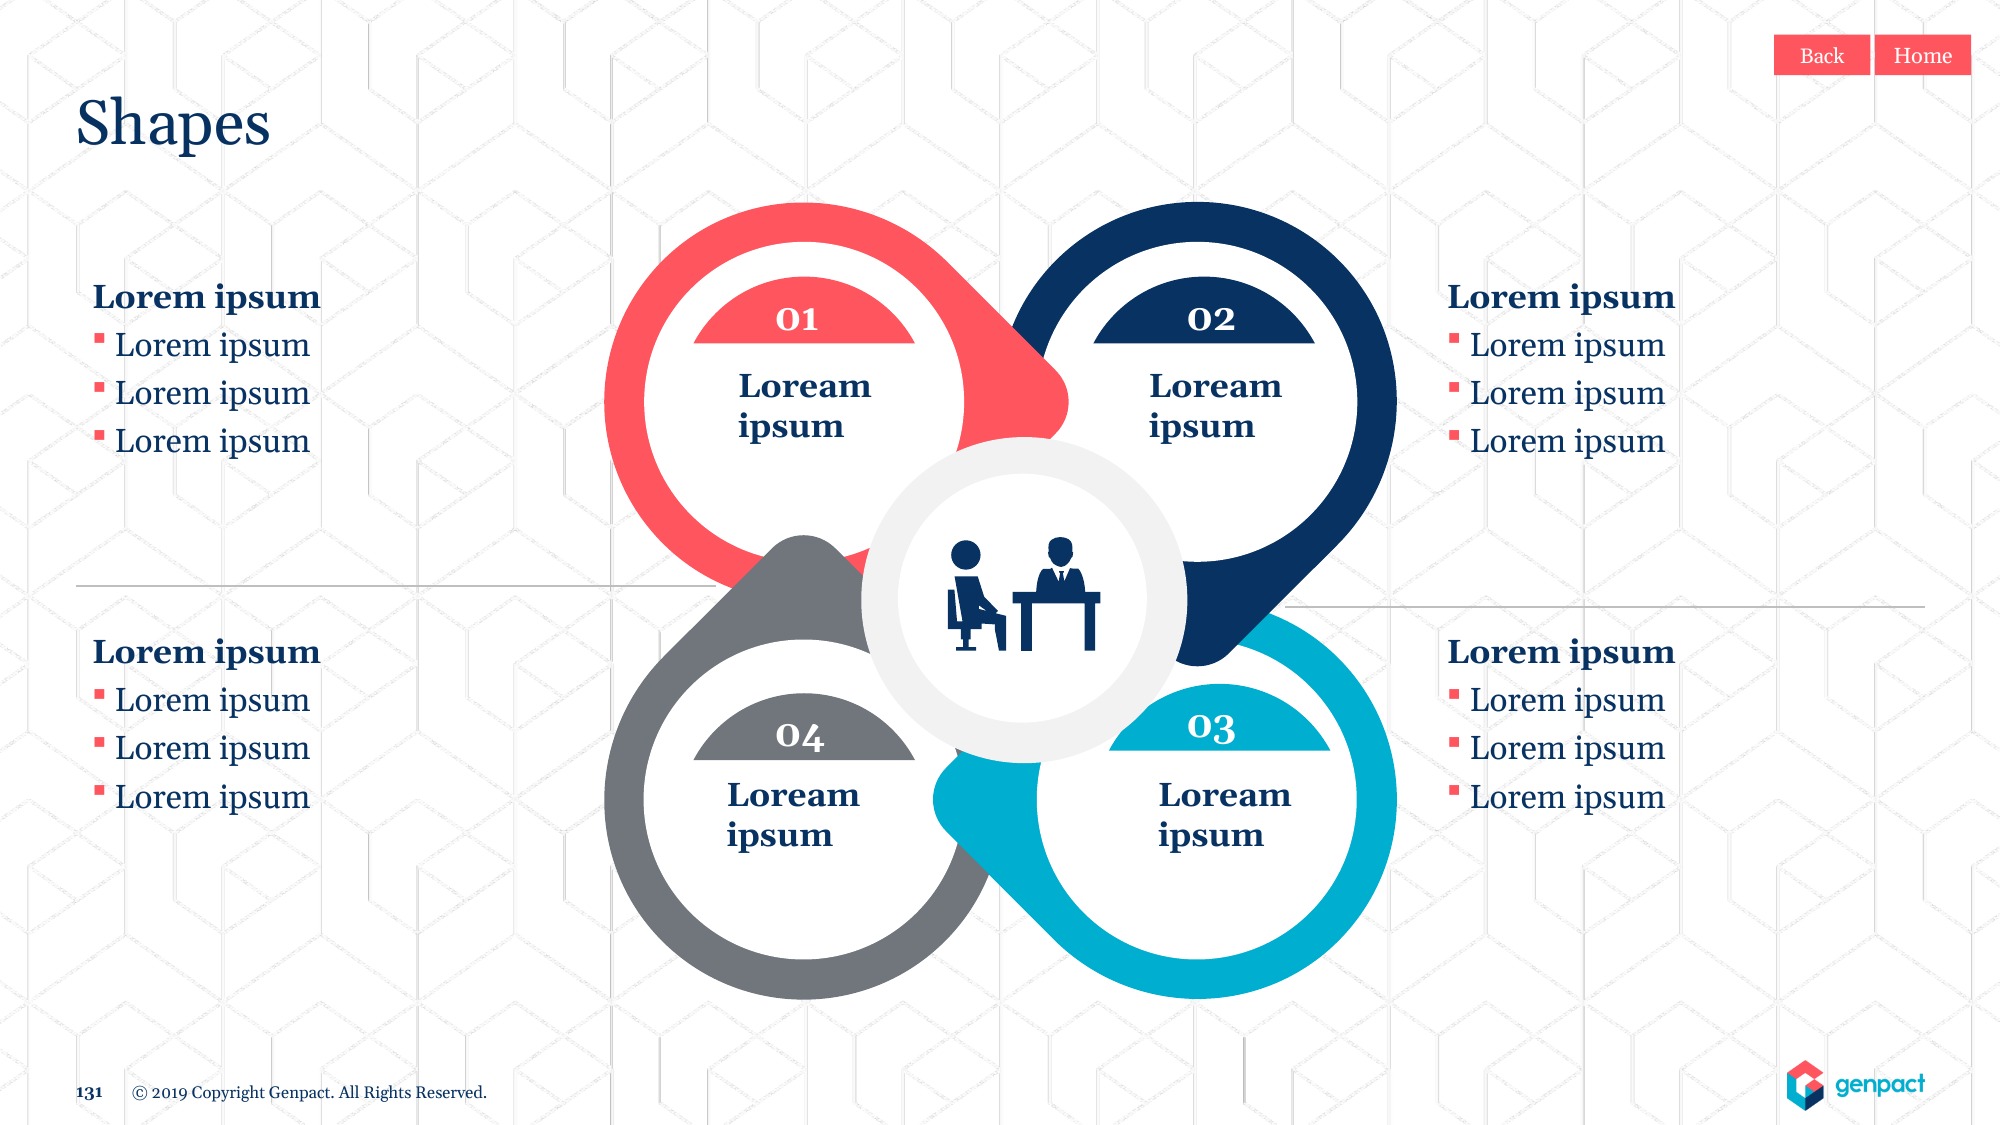

Back
Home
# Shapes

Lorem ipsum
Lorem ipsum
Lorem ipsum
Lorem ipsum
Lorem ipsum
Lorem ipsum
Lorem ipsum
Lorem ipsum

01
02
Loream ipsum
Loream ipsum

Lorem ipsum
Lorem ipsum
Lorem ipsum
Lorem ipsum
Lorem ipsum
Lorem ipsum
Lorem ipsum
Lorem ipsum

03

04

Loream ipsum
Loream ipsum